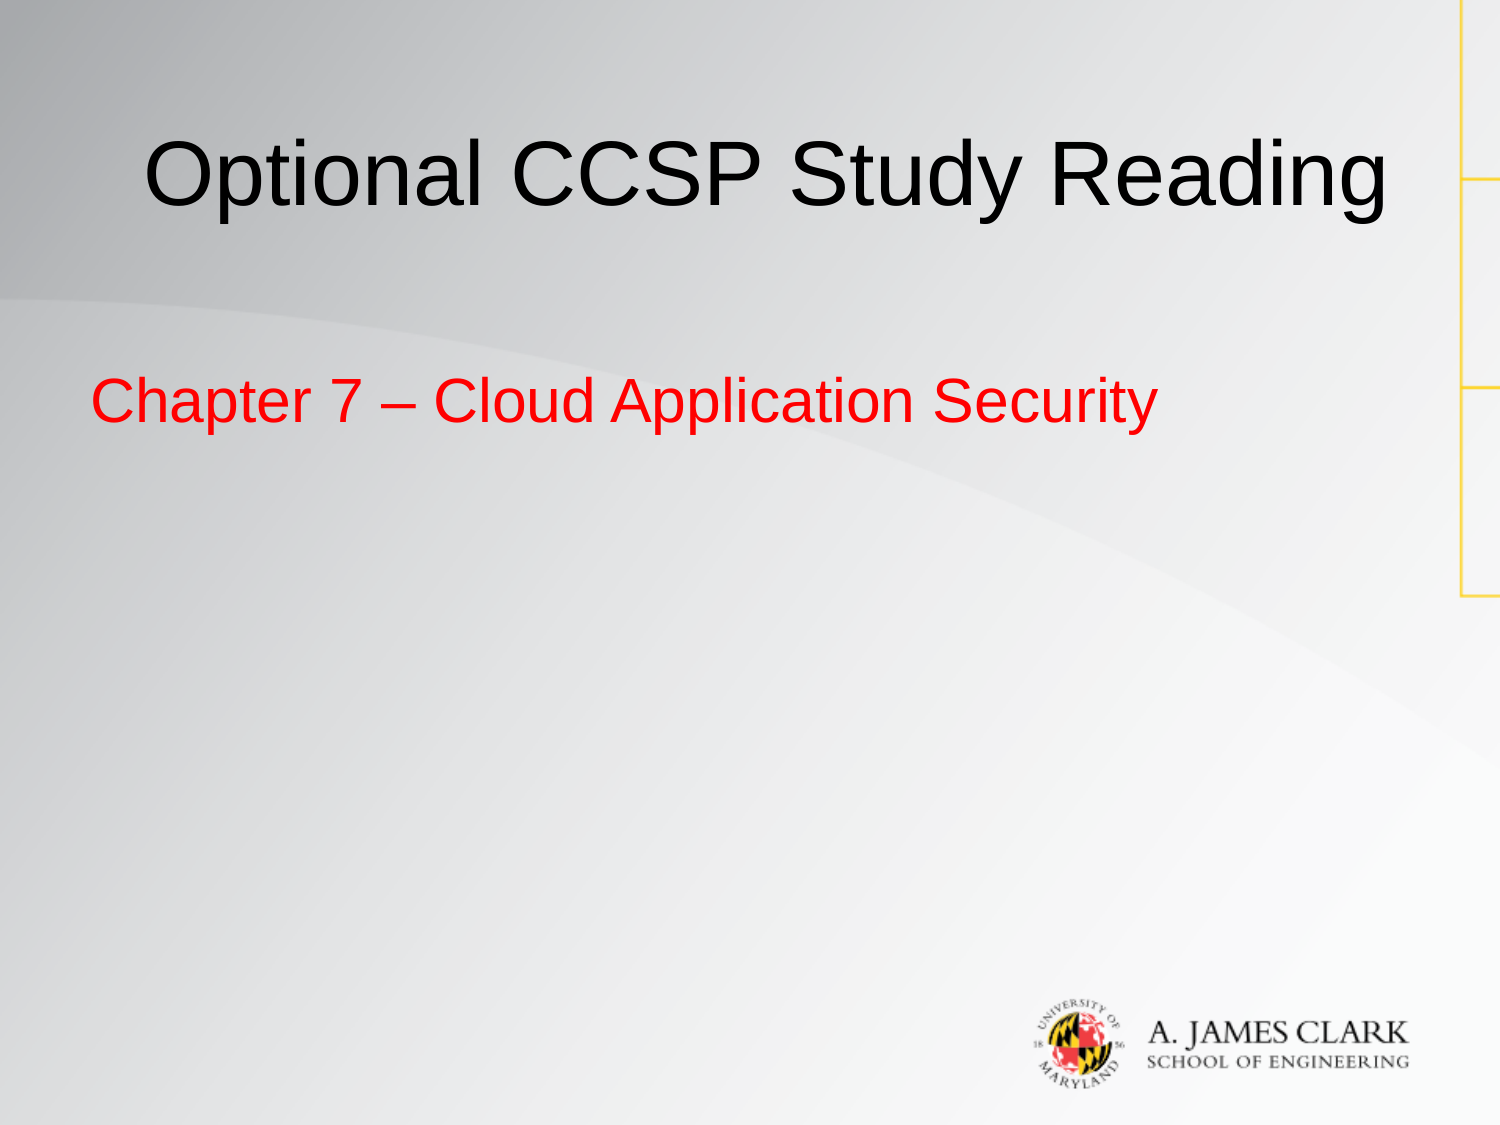

# Optional CCSP Study Reading
Chapter 7 – Cloud Application Security